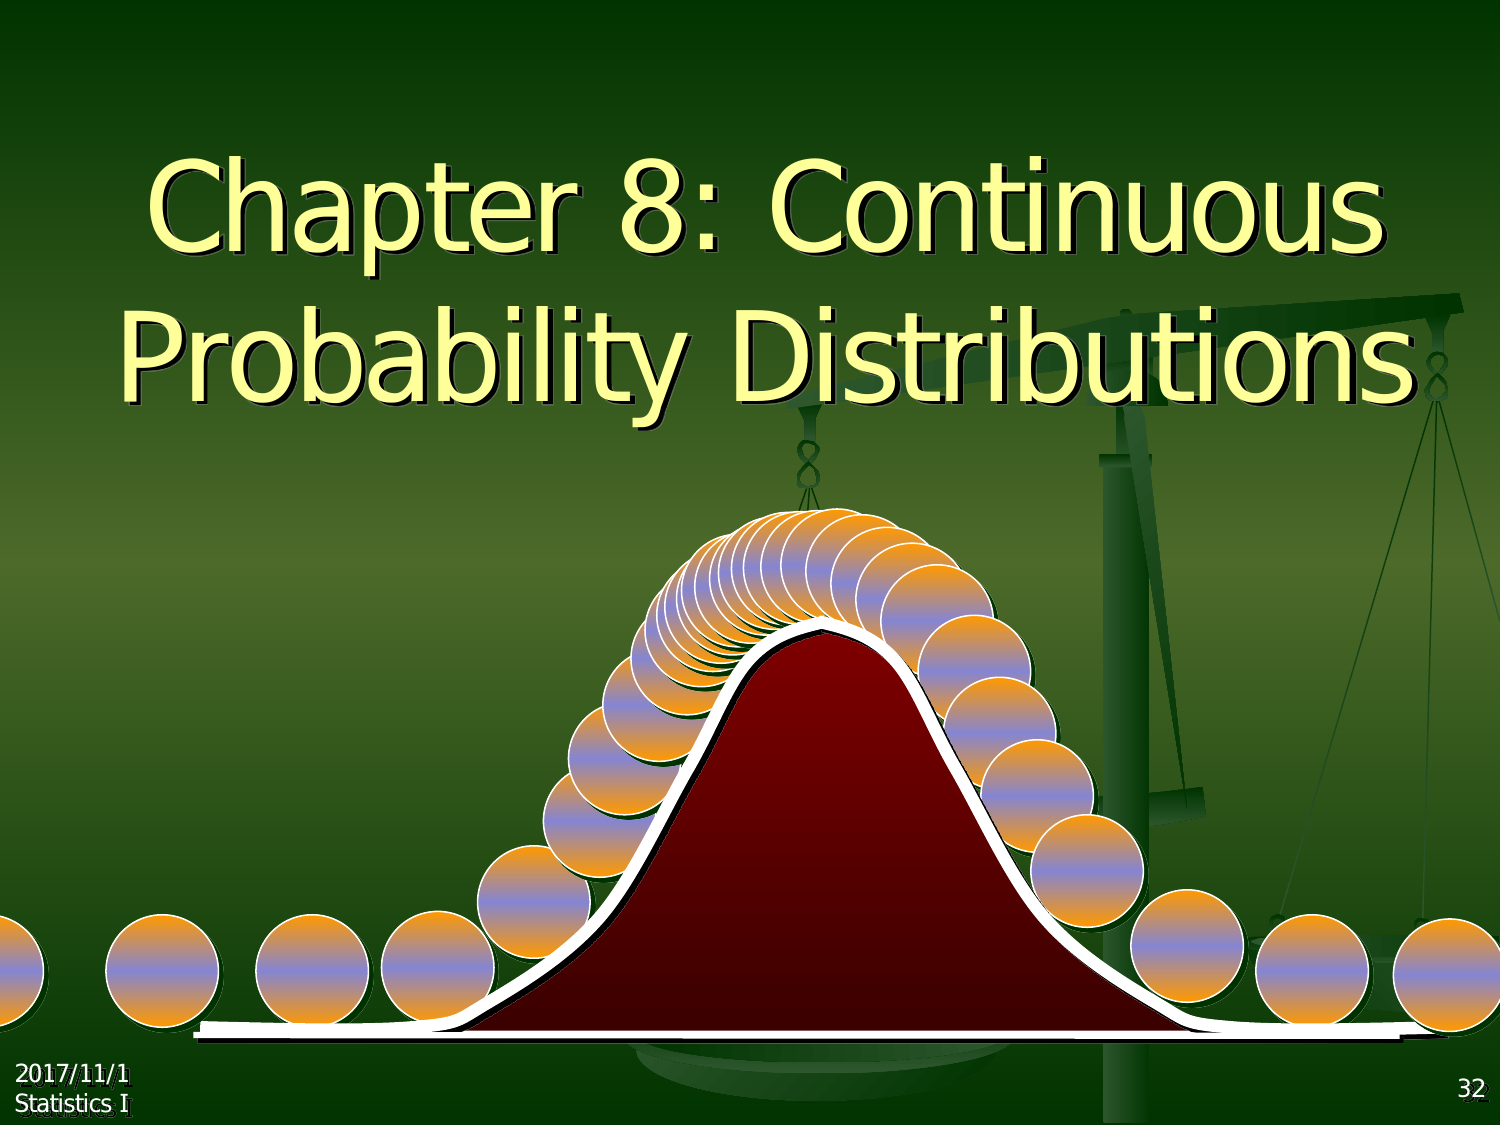

# Chapter 8: Continuous Probability Distributions

2017/11/1
Statistics I
32